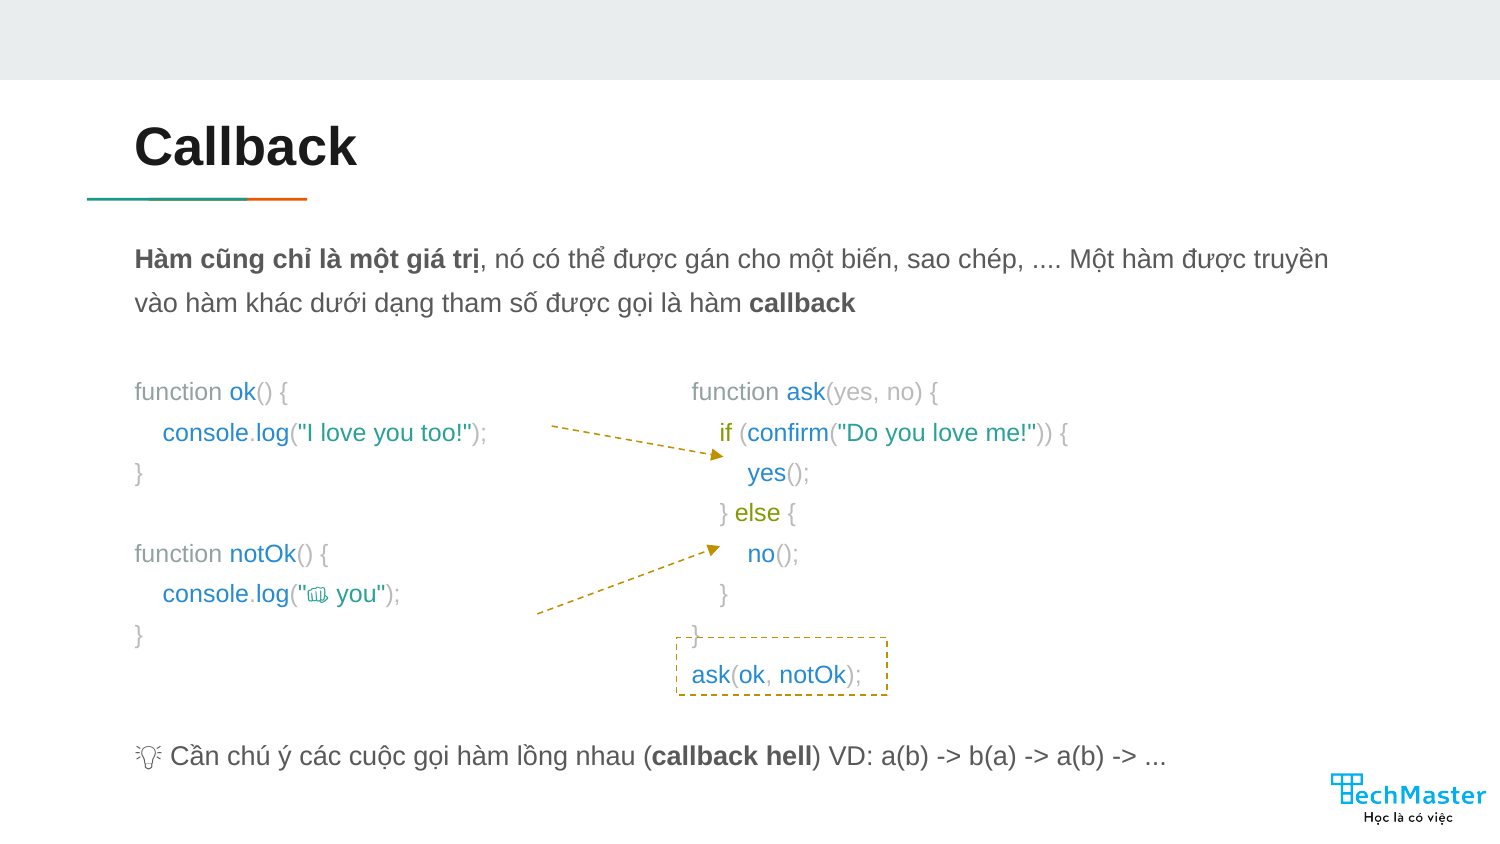

# Callback
Hàm cũng chỉ là một giá trị, nó có thể được gán cho một biến, sao chép, .... Một hàm được truyền vào hàm khác dưới dạng tham số được gọi là hàm callback

💡 Cần chú ý các cuộc gọi hàm lồng nhau (callback hell) VD: a(b) -> b(a) -> a(b) -> ...
function ok() {
    console.log("I love you too!");
}

function notOk() {
    console.log("👊 you");
}
function ask(yes, no) {
    if (confirm("Do you love me!")) {
        yes();
    } else {
        no();
    }
}
ask(ok, notOk);